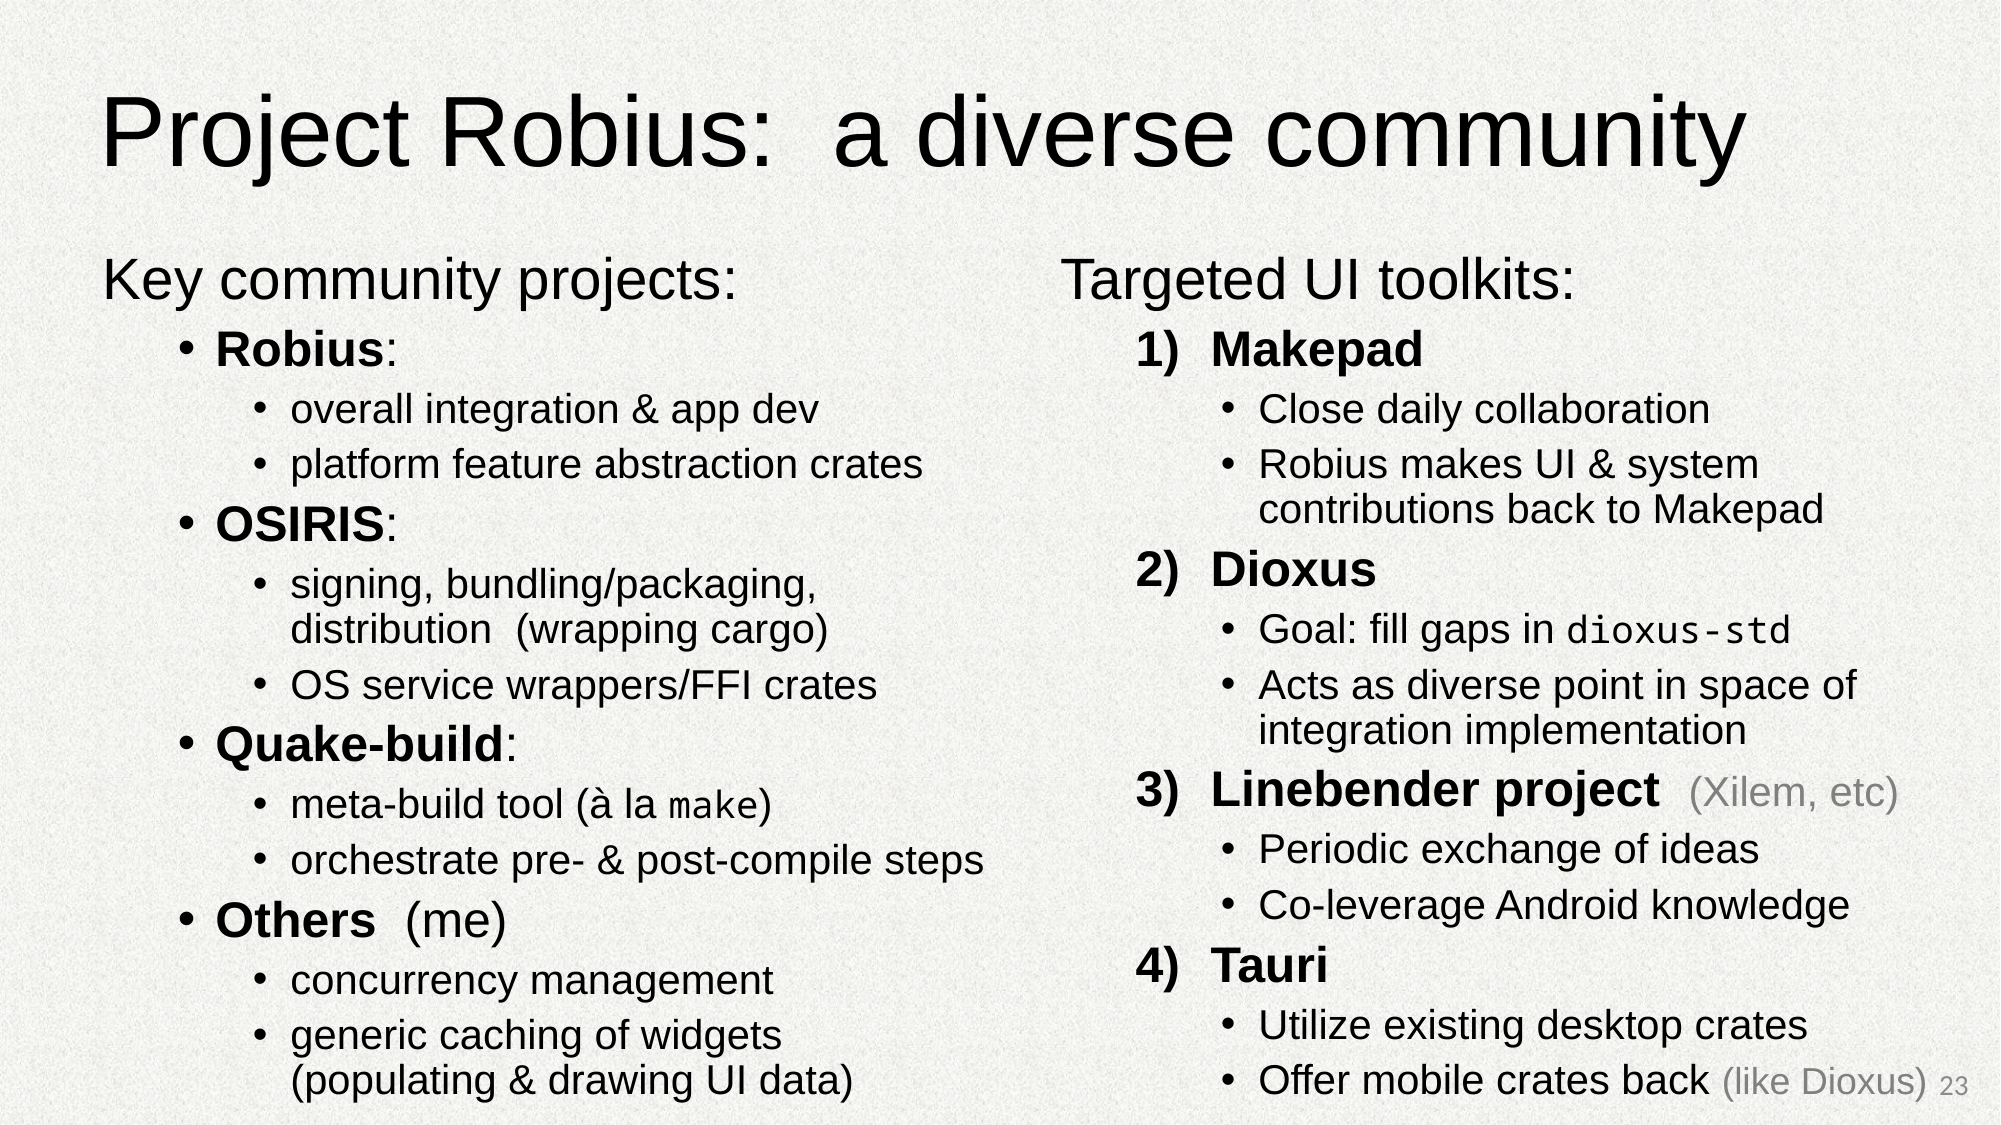

# Project Robius:  a diverse community
Targeted UI toolkits:
Makepad
Close daily collaboration
Robius makes UI & system contributions back to Makepad
Dioxus
Goal: fill gaps in dioxus-std
Acts as diverse point in space of integration implementation
Linebender project  (Xilem, etc)
Periodic exchange of ideas
Co-leverage Android knowledge
Tauri
Utilize existing desktop crates
Offer mobile crates back (like Dioxus)
Key community projects:
Robius:
overall integration & app dev
platform feature abstraction crates
OSIRIS:
signing, bundling/packaging, distribution  (wrapping cargo)
OS service wrappers/FFI crates
Quake-build:
meta-build tool (à la make)
orchestrate pre- & post-compile steps
Others  (me)
concurrency management
generic caching of widgets (populating & drawing UI data)
23